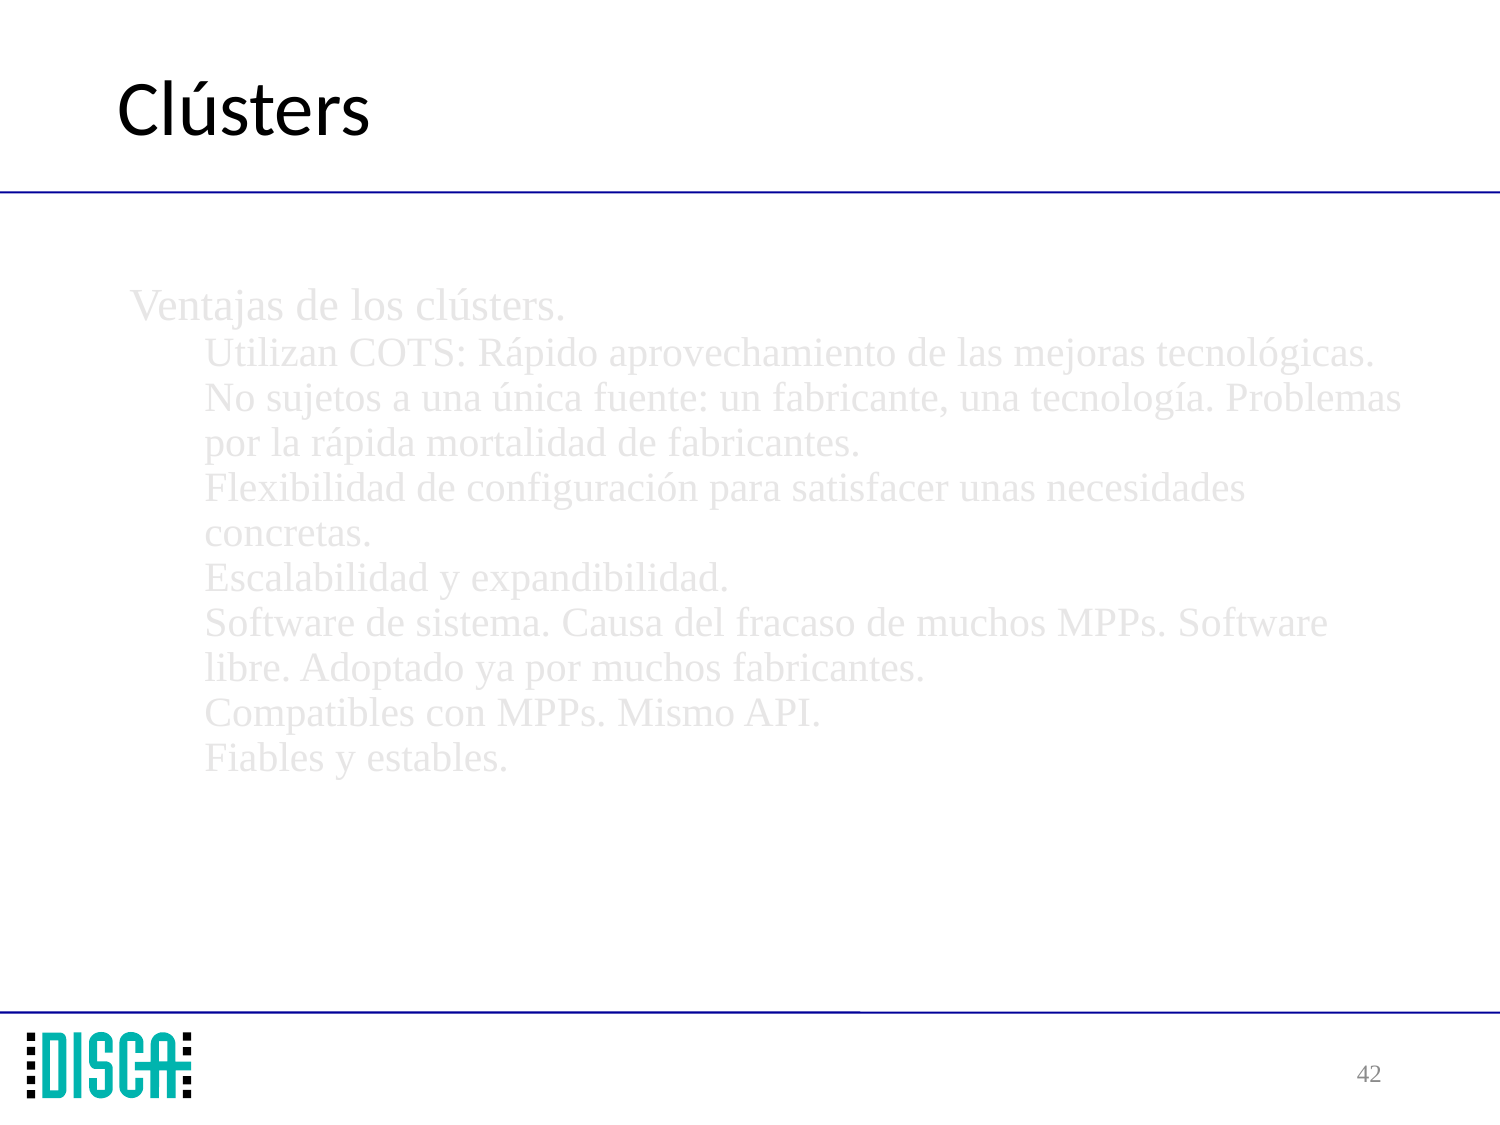

# Clústers
Ventajas de los clústers.
Utilizan COTS: Rápido aprovechamiento de las mejoras tecnológicas.
No sujetos a una única fuente: un fabricante, una tecnología. Problemas por la rápida mortalidad de fabricantes.
Flexibilidad de configuración para satisfacer unas necesidades concretas.
Escalabilidad y expandibilidad.
Software de sistema. Causa del fracaso de muchos MPPs. Software libre. Adoptado ya por muchos fabricantes.
Compatibles con MPPs. Mismo API.
Fiables y estables.
42